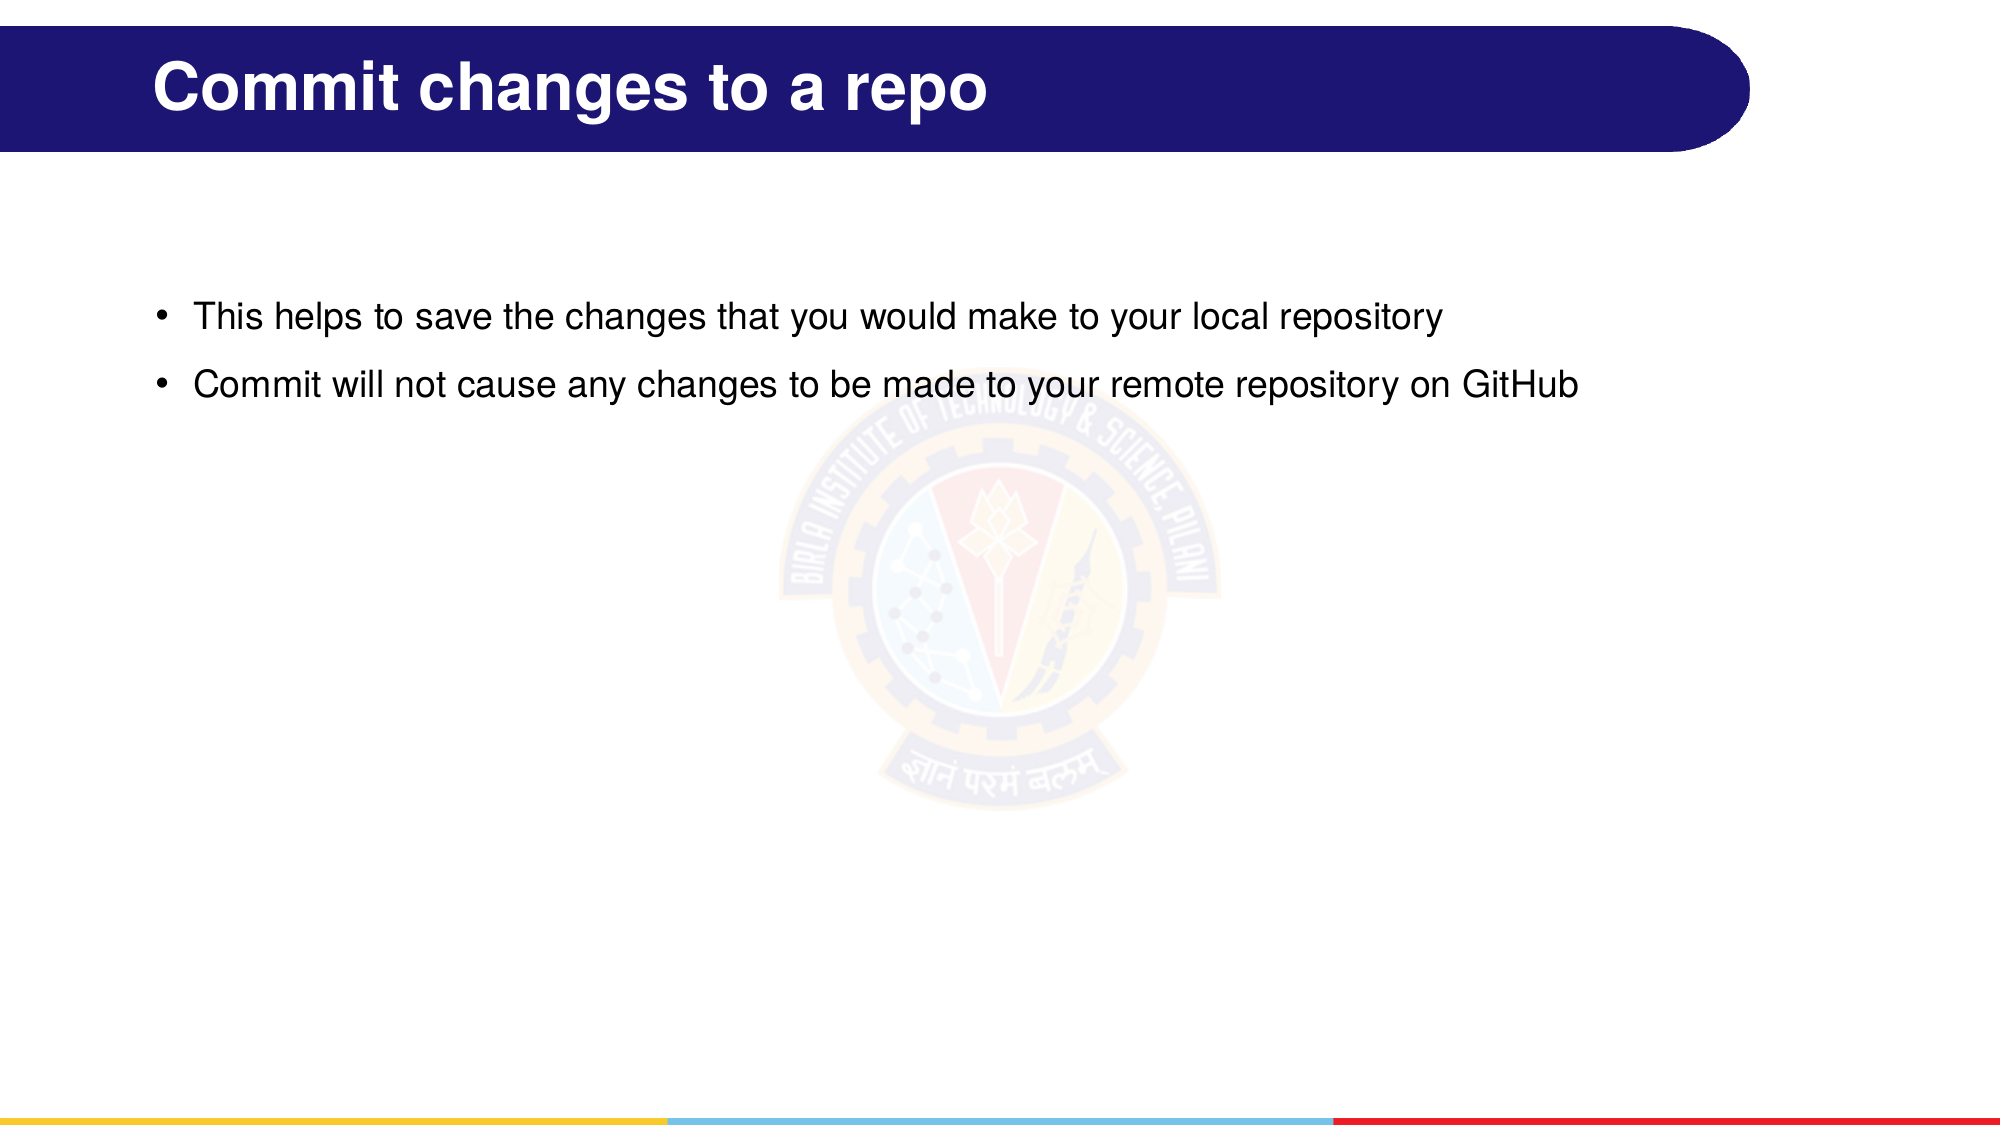

# Commit changes to a repo

This helps to save the changes that you would make to your local repository
Commit will not cause any changes to be made to your remote repository on GitHub